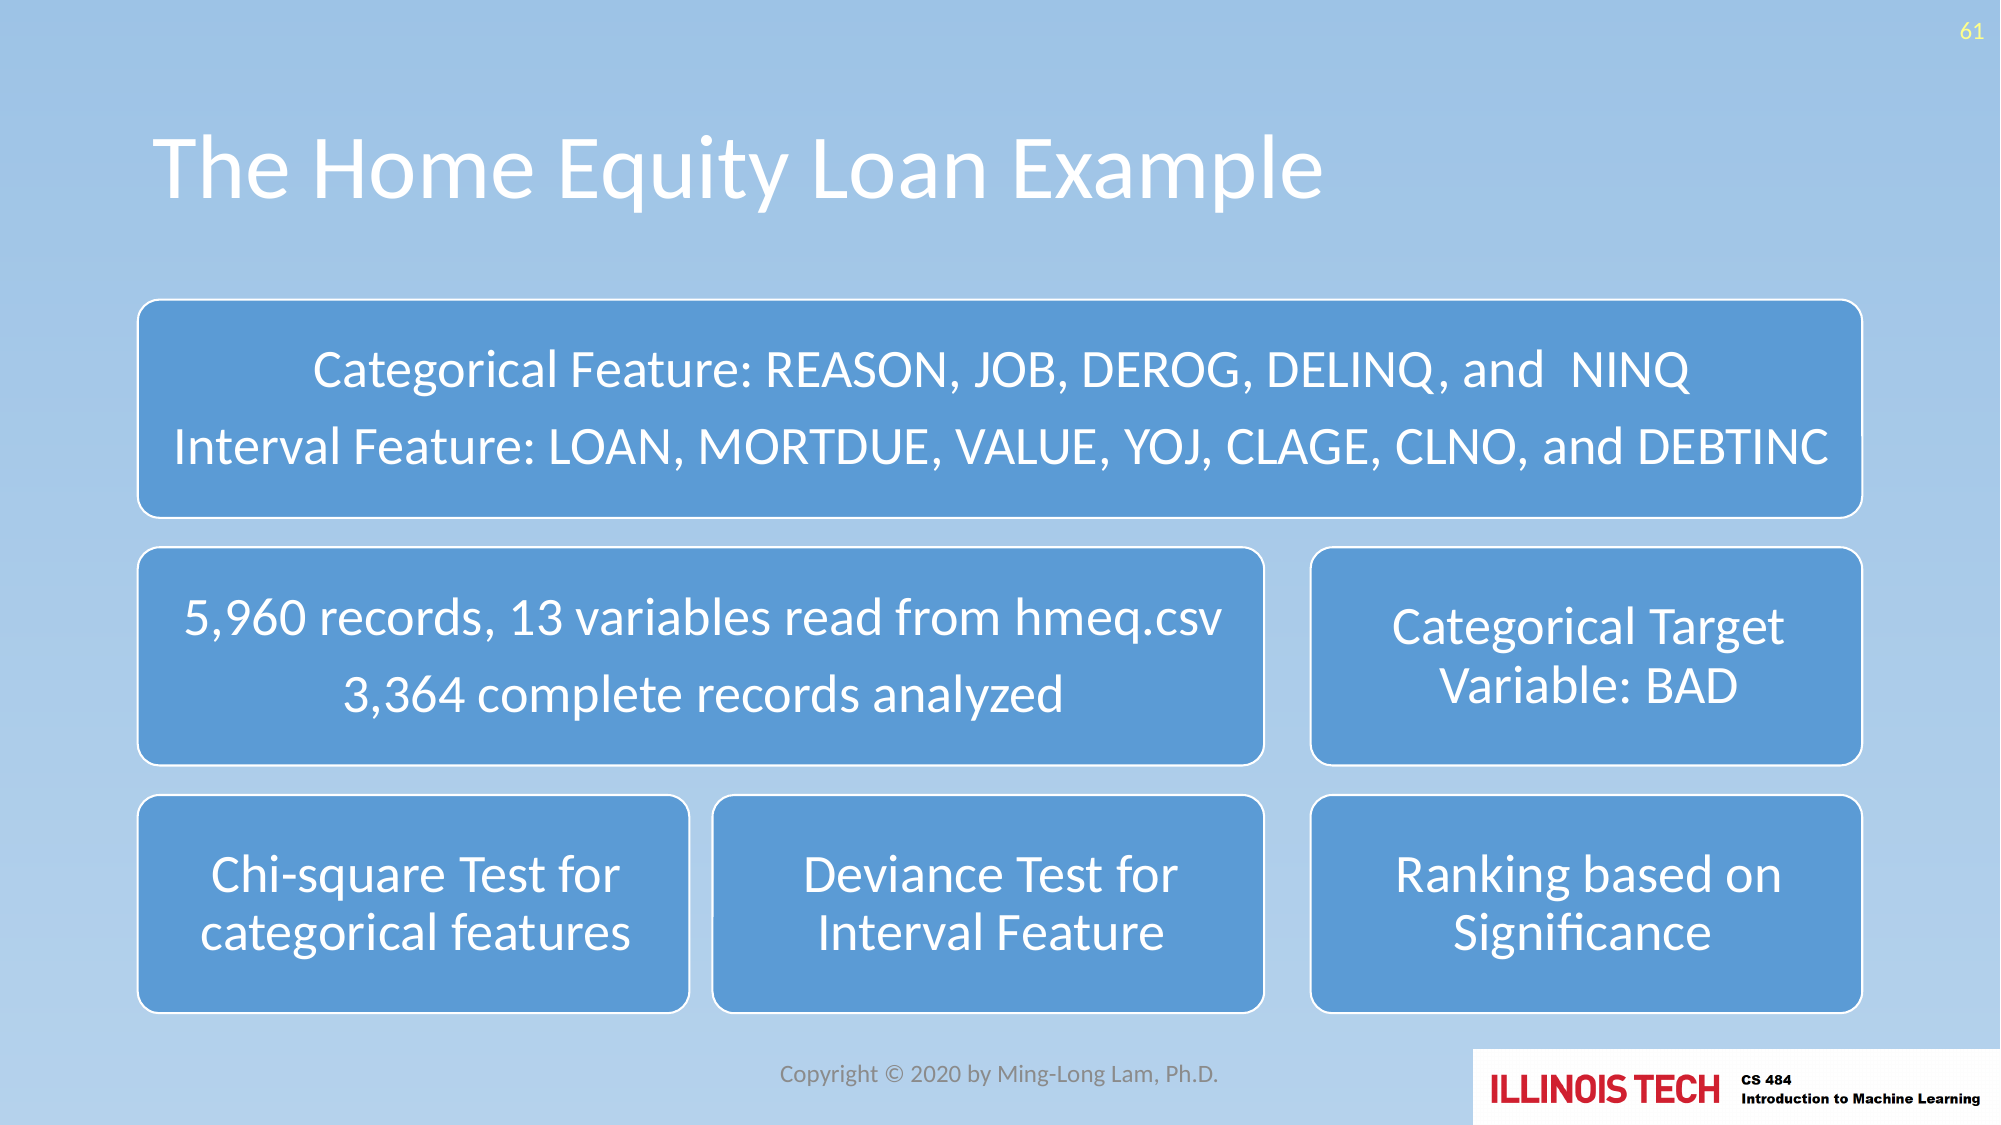

61
# The Home Equity Loan Example
Categorical Feature: REASON, JOB, DEROG, DELINQ, and  NINQ
Interval Feature: LOAN, MORTDUE, VALUE, YOJ, CLAGE, CLNO, and DEBTINC
5,960 records, 13 variables read from hmeq.csv
3,364 complete records analyzed
Chi-square Test for categorical features
Deviance Test for Interval Feature
Categorical Target Variable: BAD
Ranking based on Significance
Copyright © 2020 by Ming-Long Lam, Ph.D.